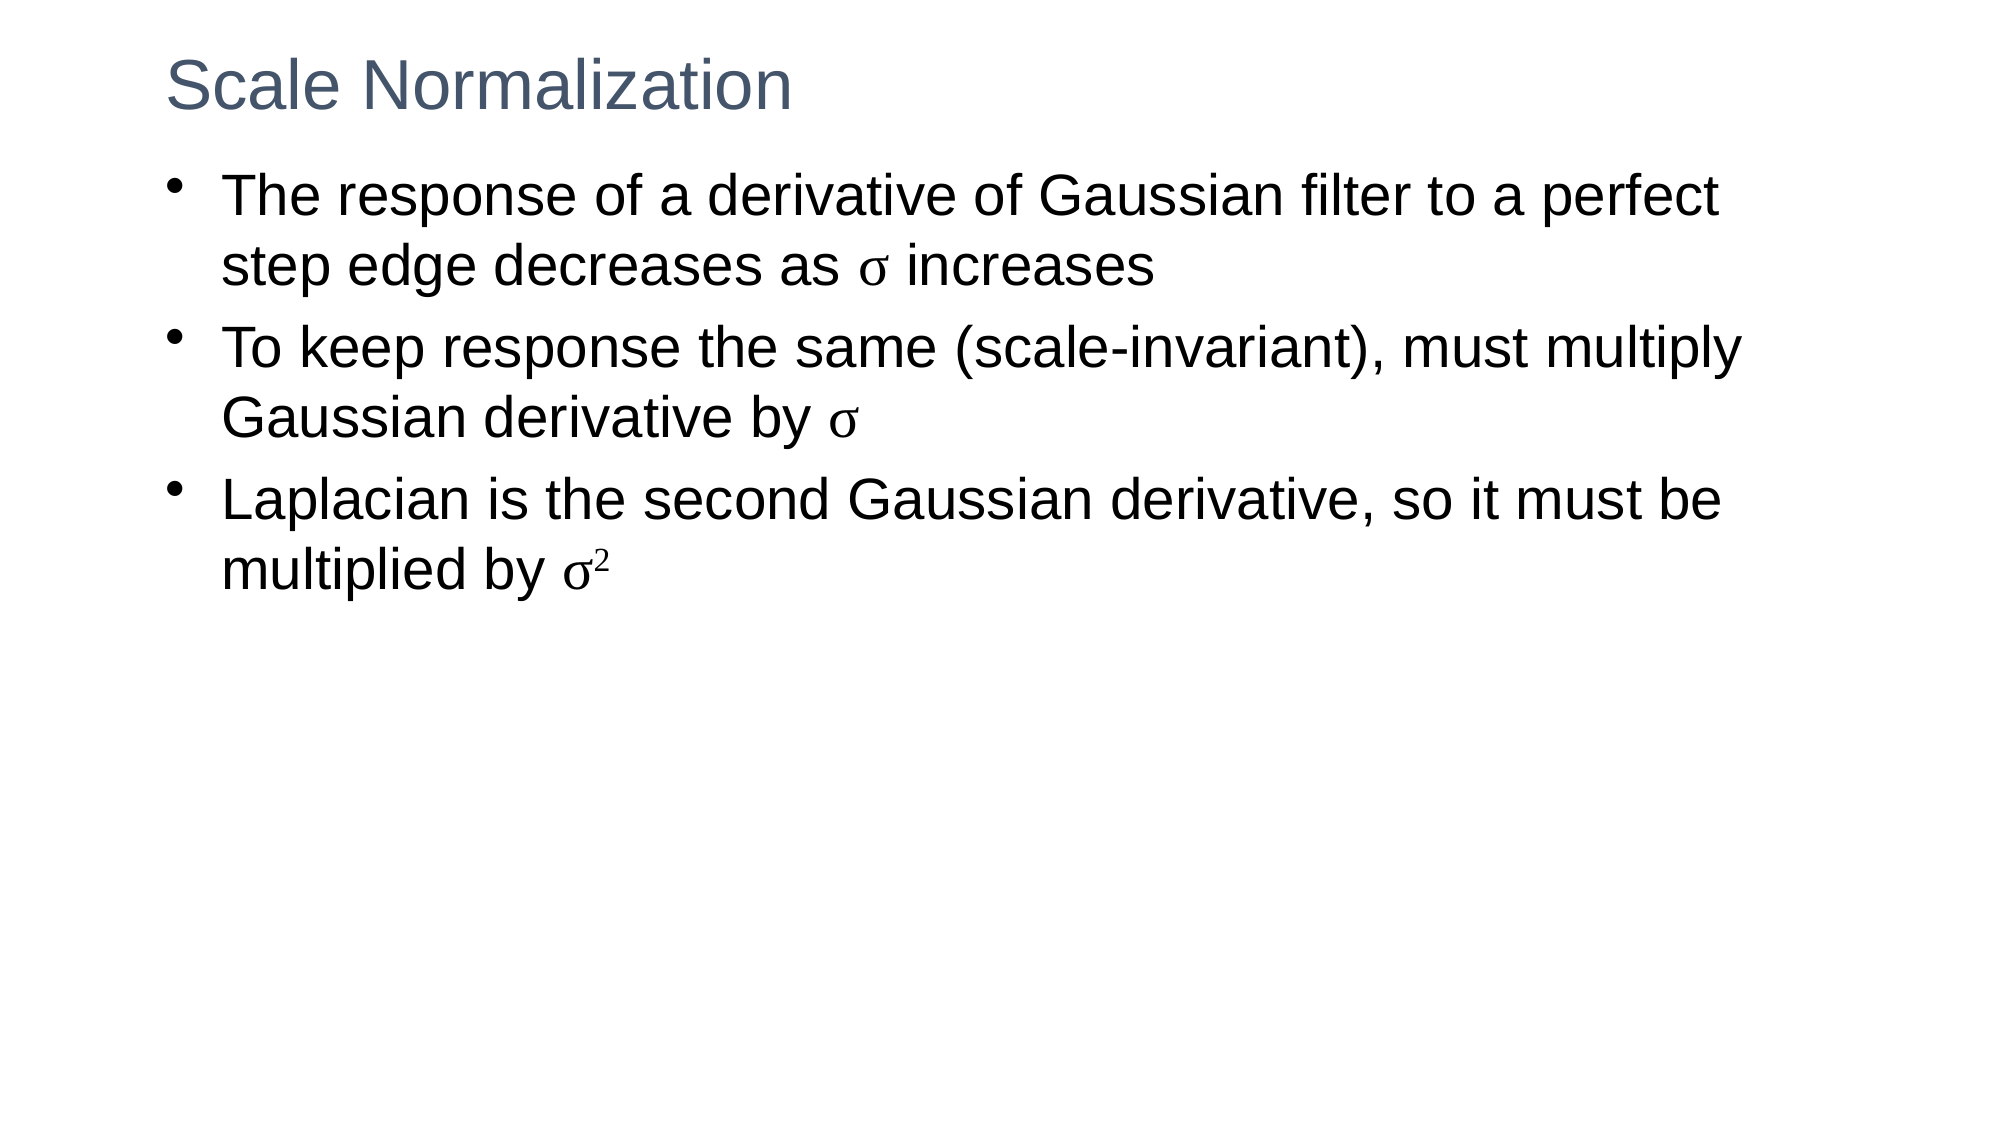

# Scale Normalization
The response of a derivative of Gaussian filter to a perfect step edge decreases as σ increases
To keep response the same (scale-invariant), must multiply Gaussian derivative by σ
Laplacian is the second Gaussian derivative, so it must be multiplied by σ2